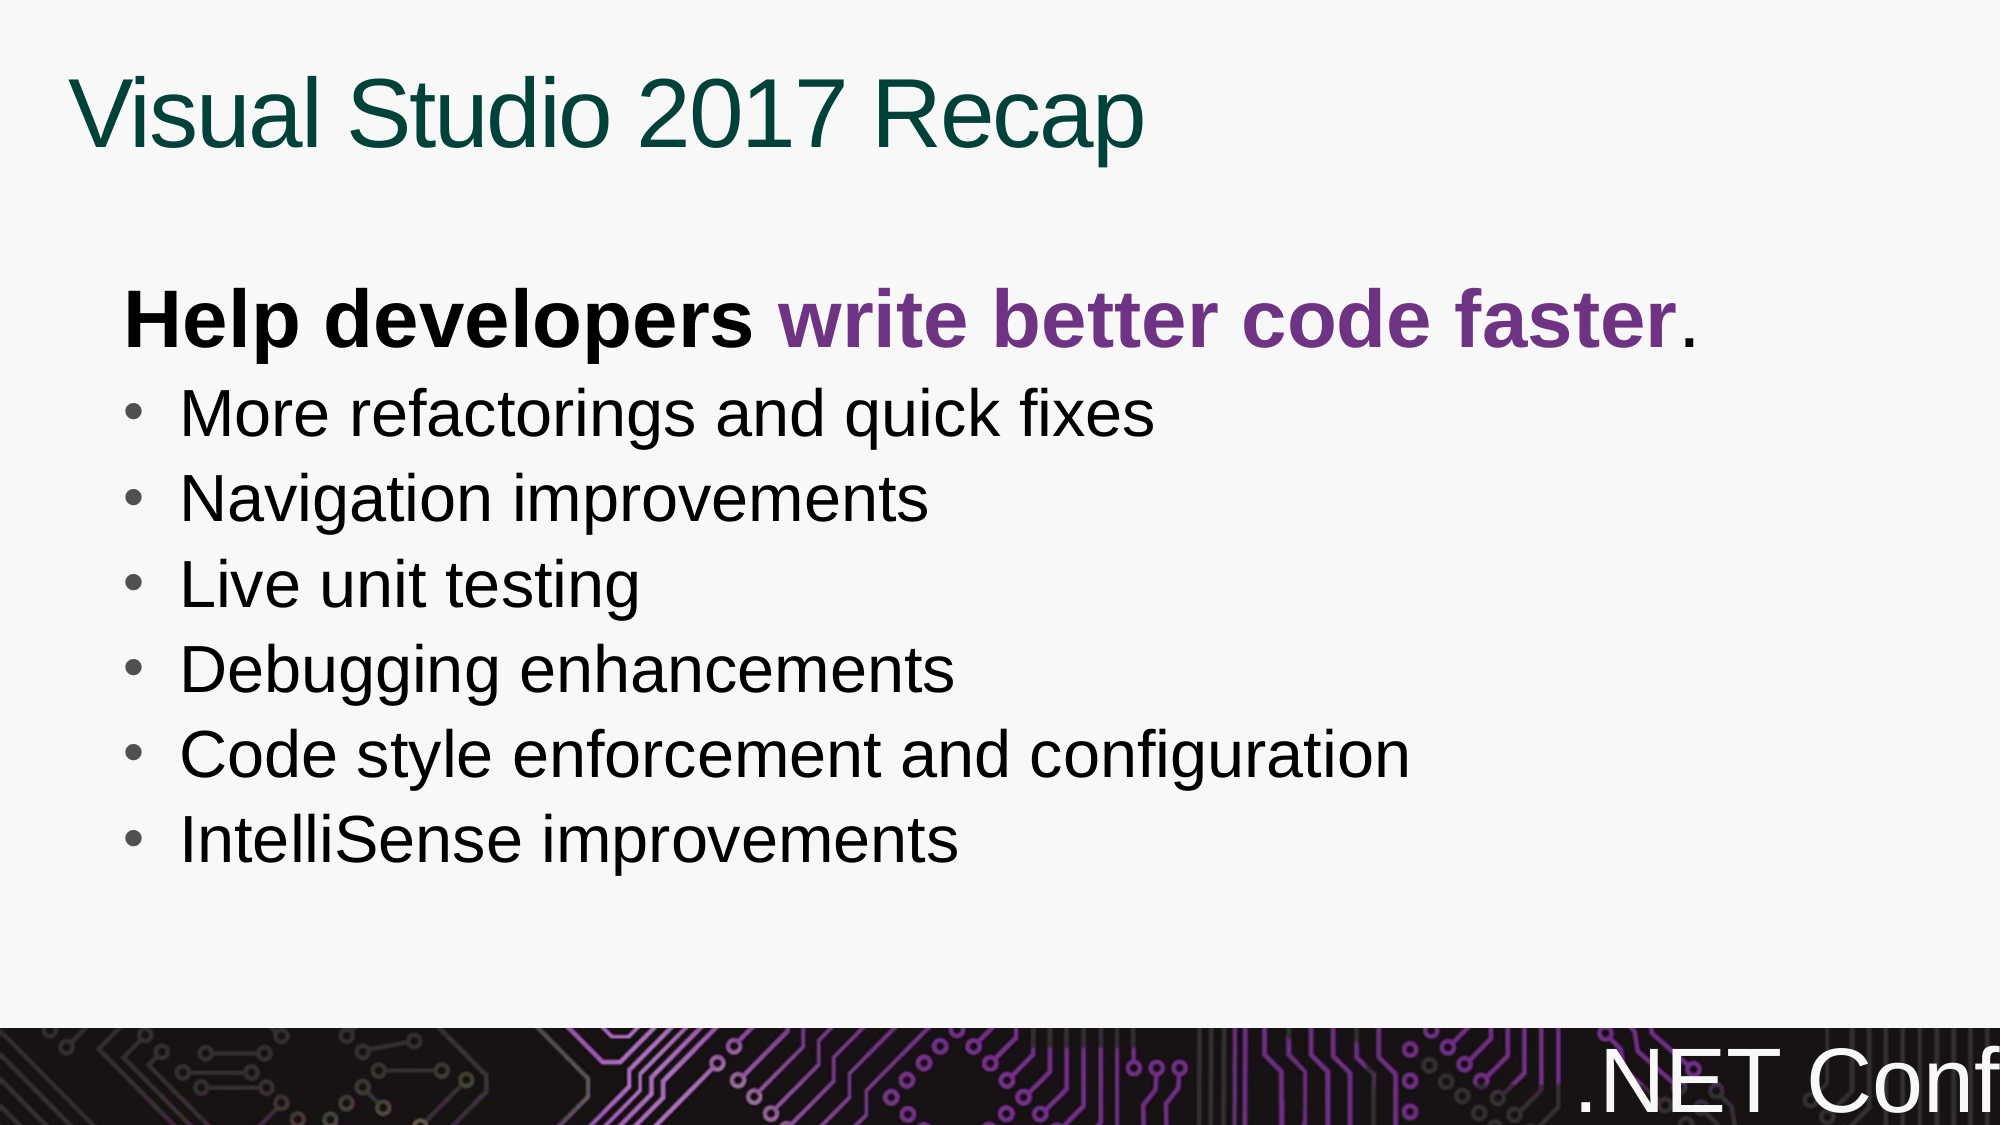

# Visual Studio 2017 Recap
Help developers write better code faster.
More refactorings and quick fixes
Navigation improvements
Live unit testing
Debugging enhancements
Code style enforcement and configuration
IntelliSense improvements